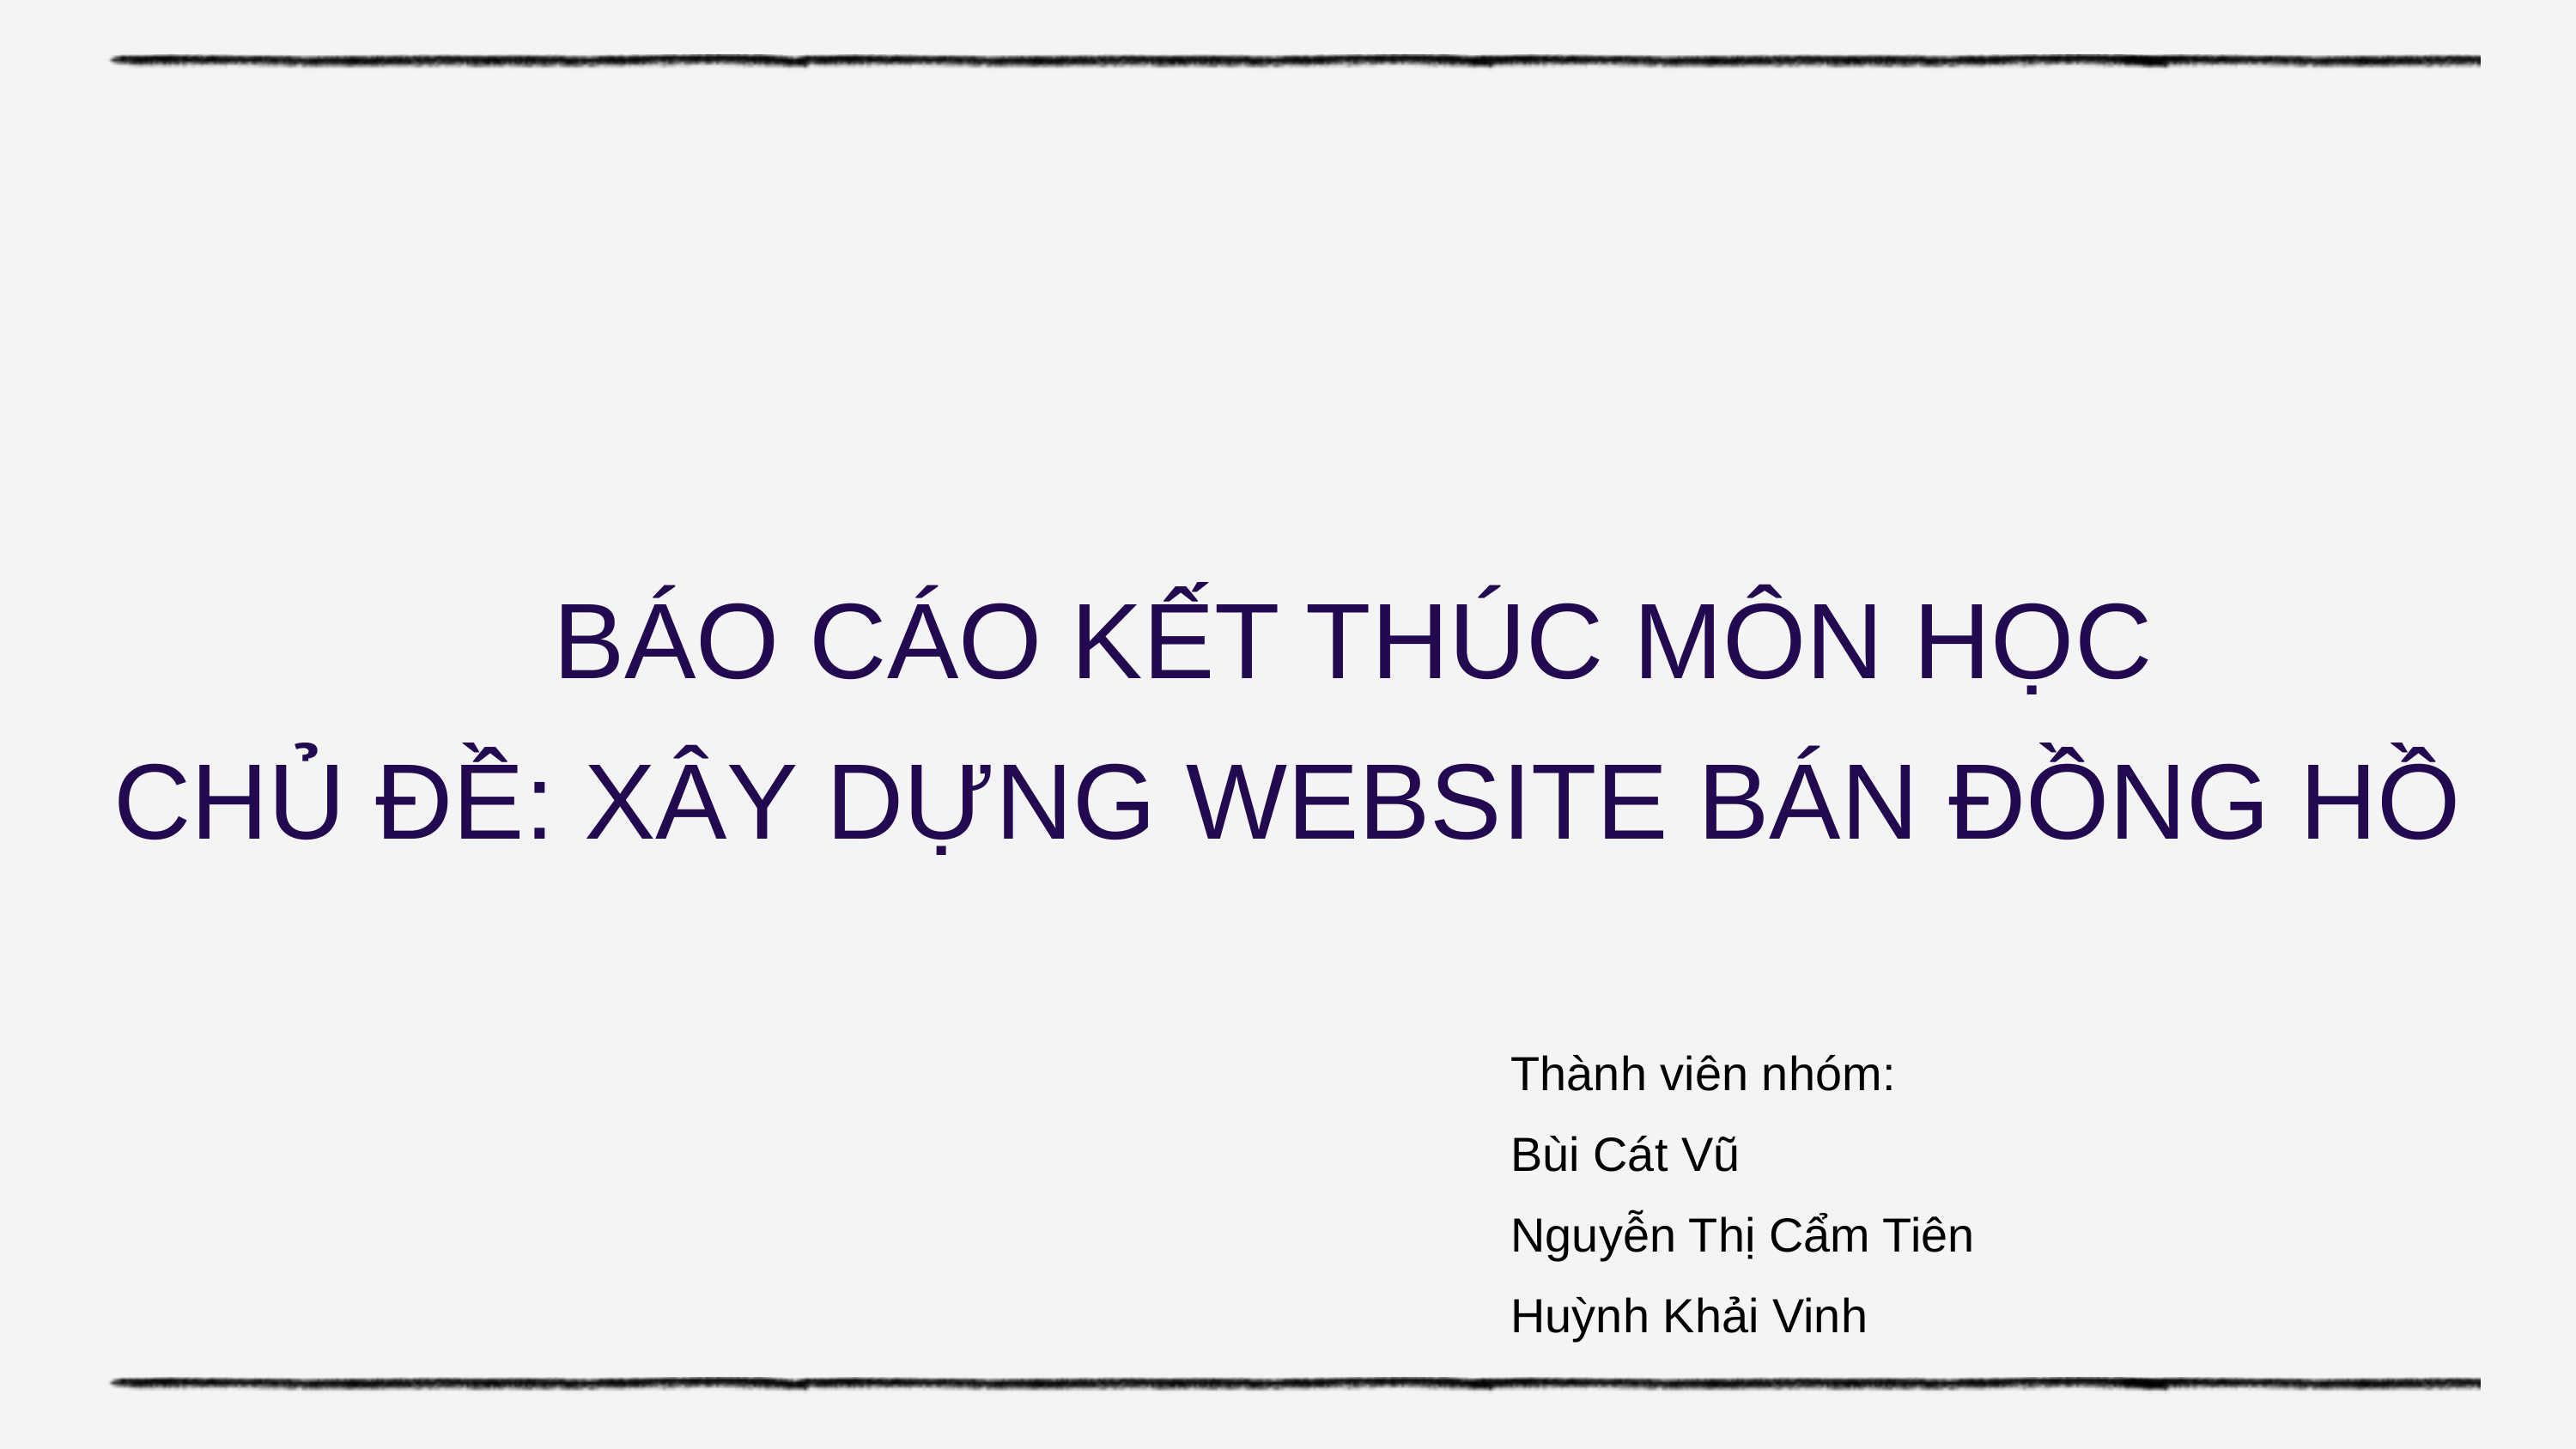

BÁO CÁO KẾT THÚC MÔN HỌC
CHỦ ĐỀ: XÂY DỰNG WEBSITE BÁN ĐỒNG HỒ
Thành viên nhóm:
Bùi Cát Vũ
Nguyễn Thị Cẩm Tiên
Huỳnh Khải Vinh